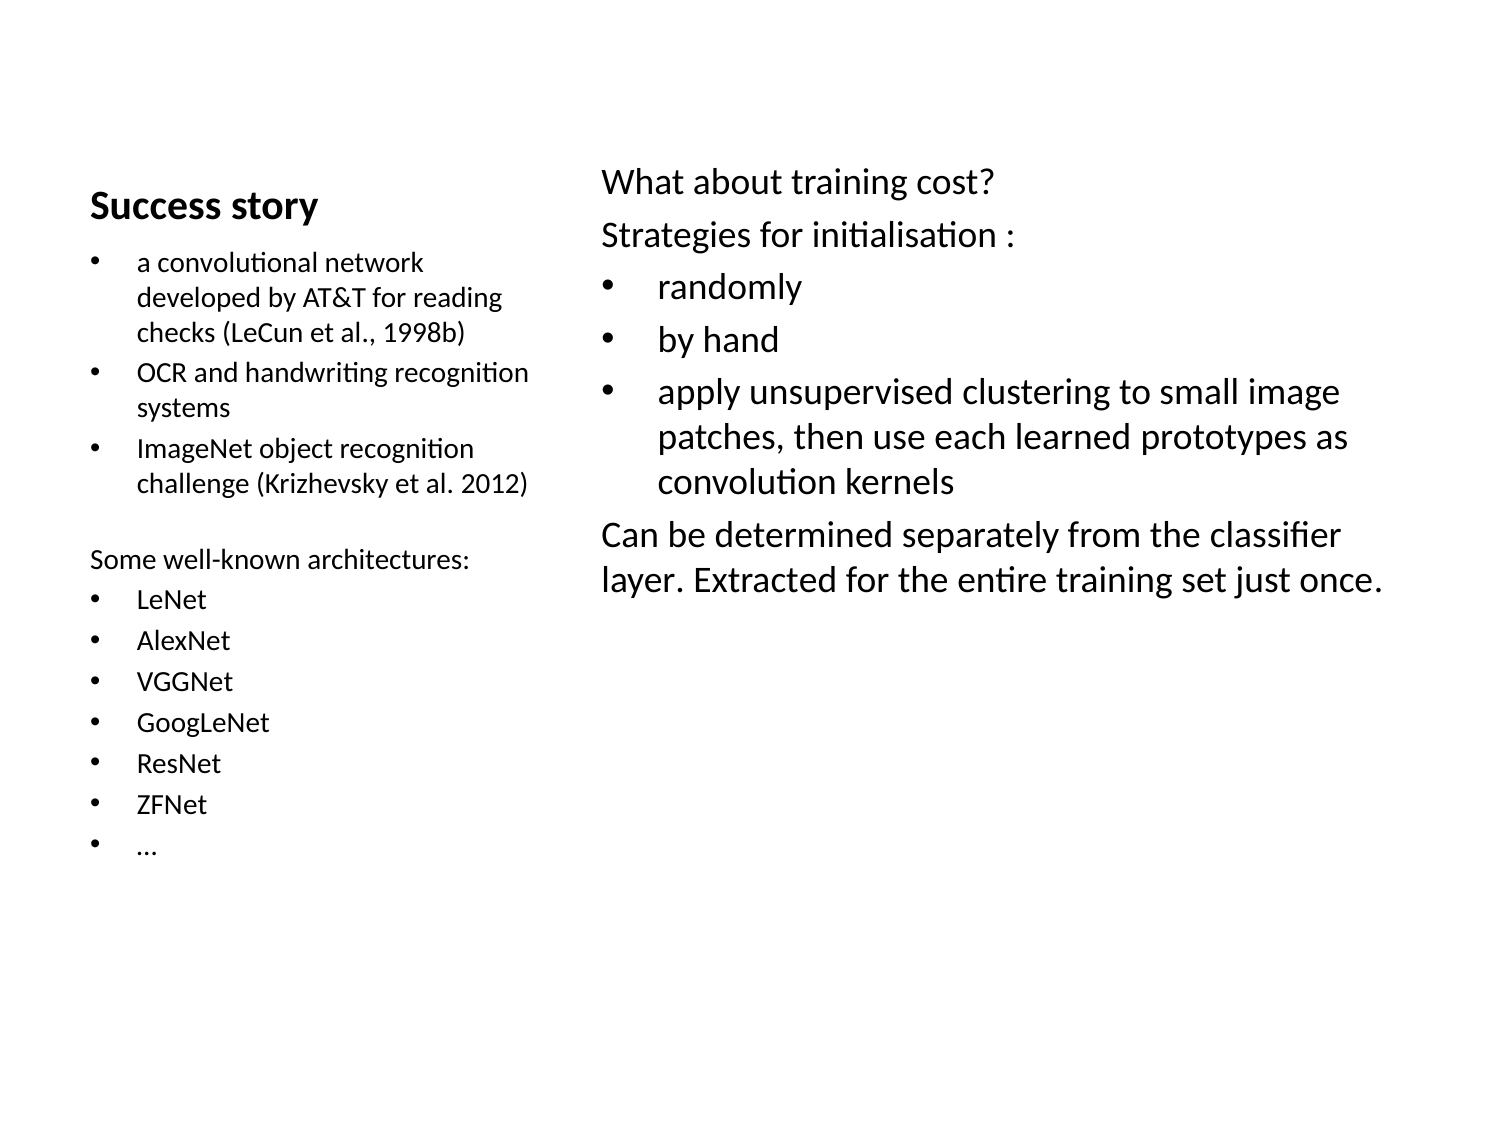

# Success story

What about training cost?
Strategies for initialisation :
randomly
by hand
apply unsupervised clustering to small image patches, then use each learned prototypes as convolution kernels
Can be determined separately from the classiﬁer layer. Extracted for the entire training set just once.

a convolutional network developed by AT&T for reading checks (LeCun et al., 1998b)
OCR and handwriting recognition systems
ImageNet object recognition challenge (Krizhevsky et al. 2012)
Some well-known architectures:
LeNet
AlexNet
VGGNet
GoogLeNet
ResNet
ZFNet
…